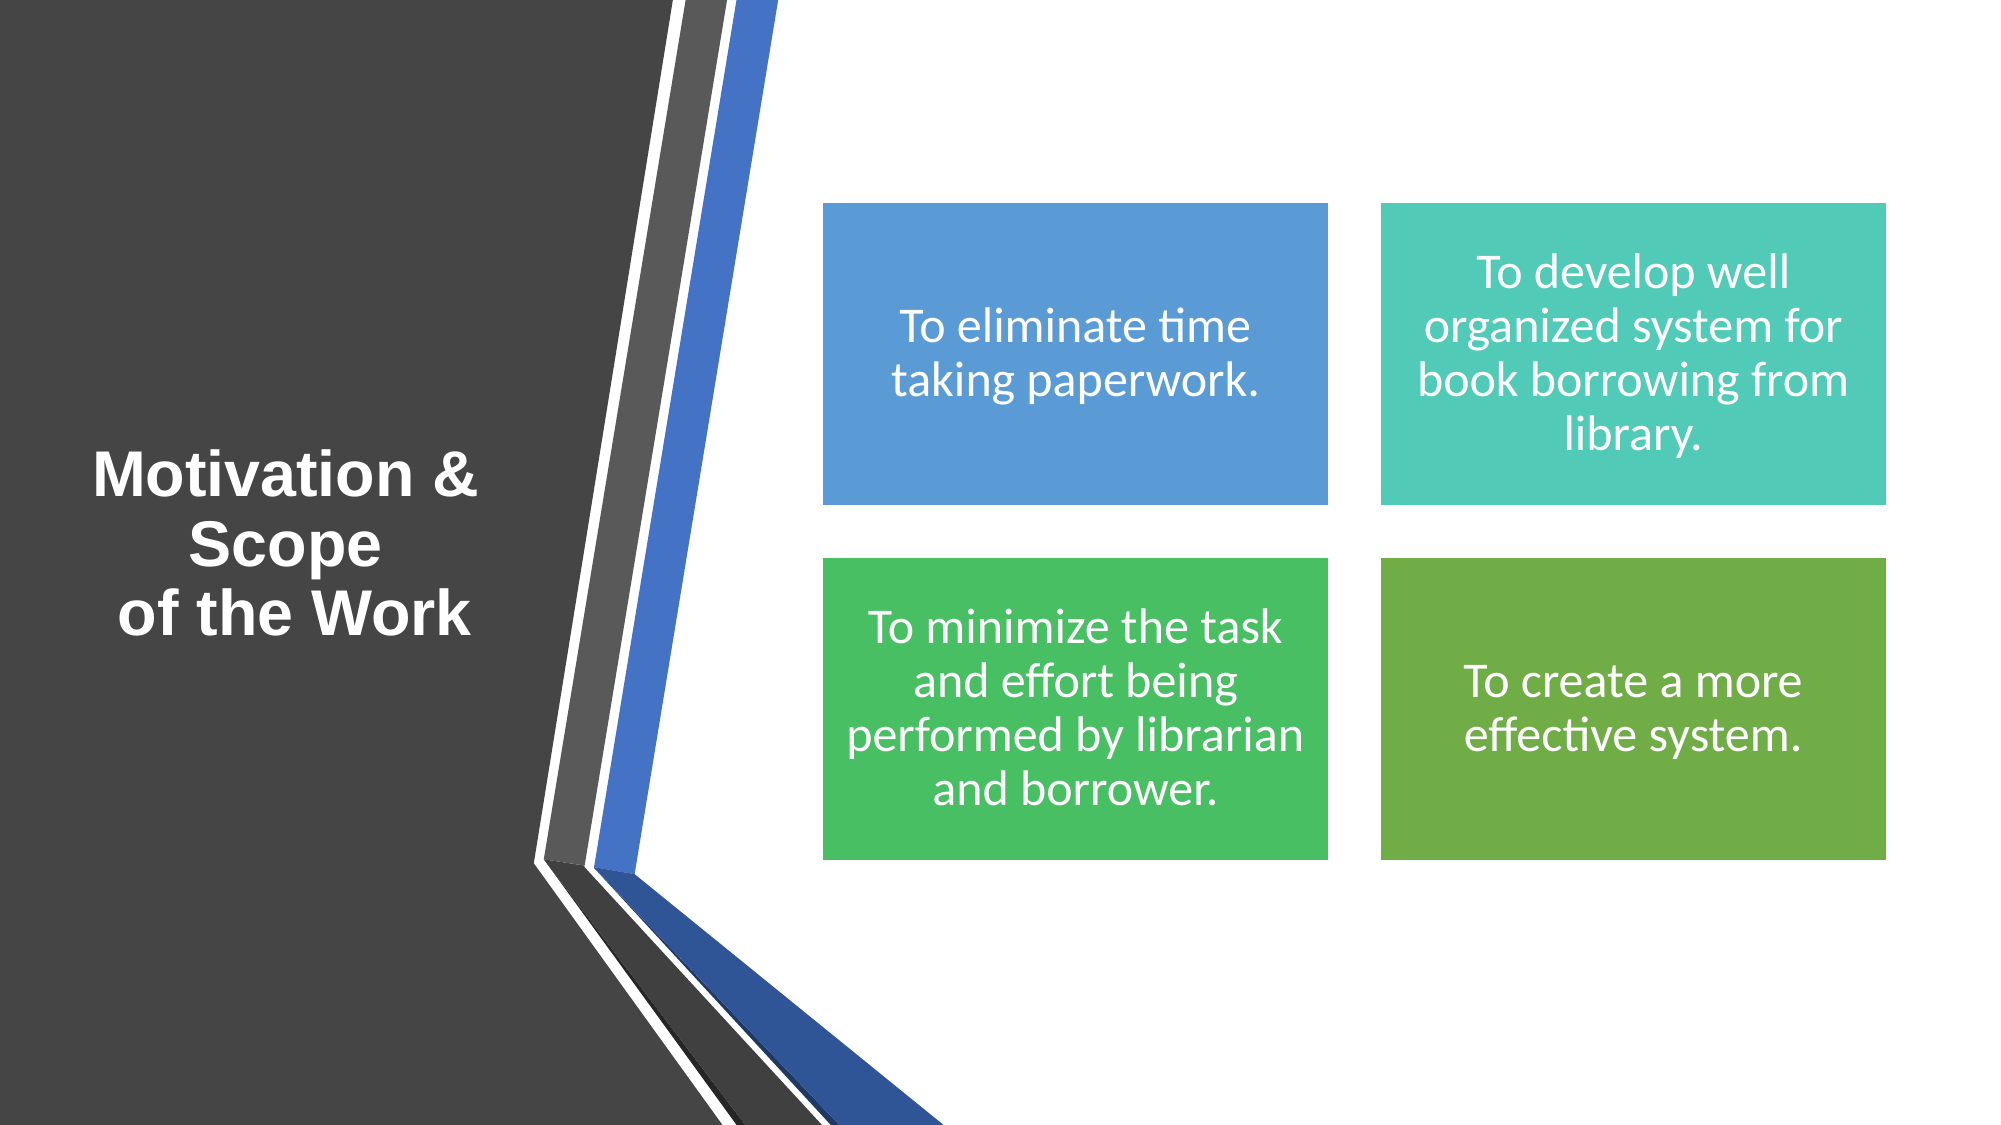

# Motivation & Scope of the Work
To eliminate time taking paperwork.
To develop well organized system for book borrowing from library.
To minimize the task and effort being performed by librarian and borrower.
To create a more effective system.